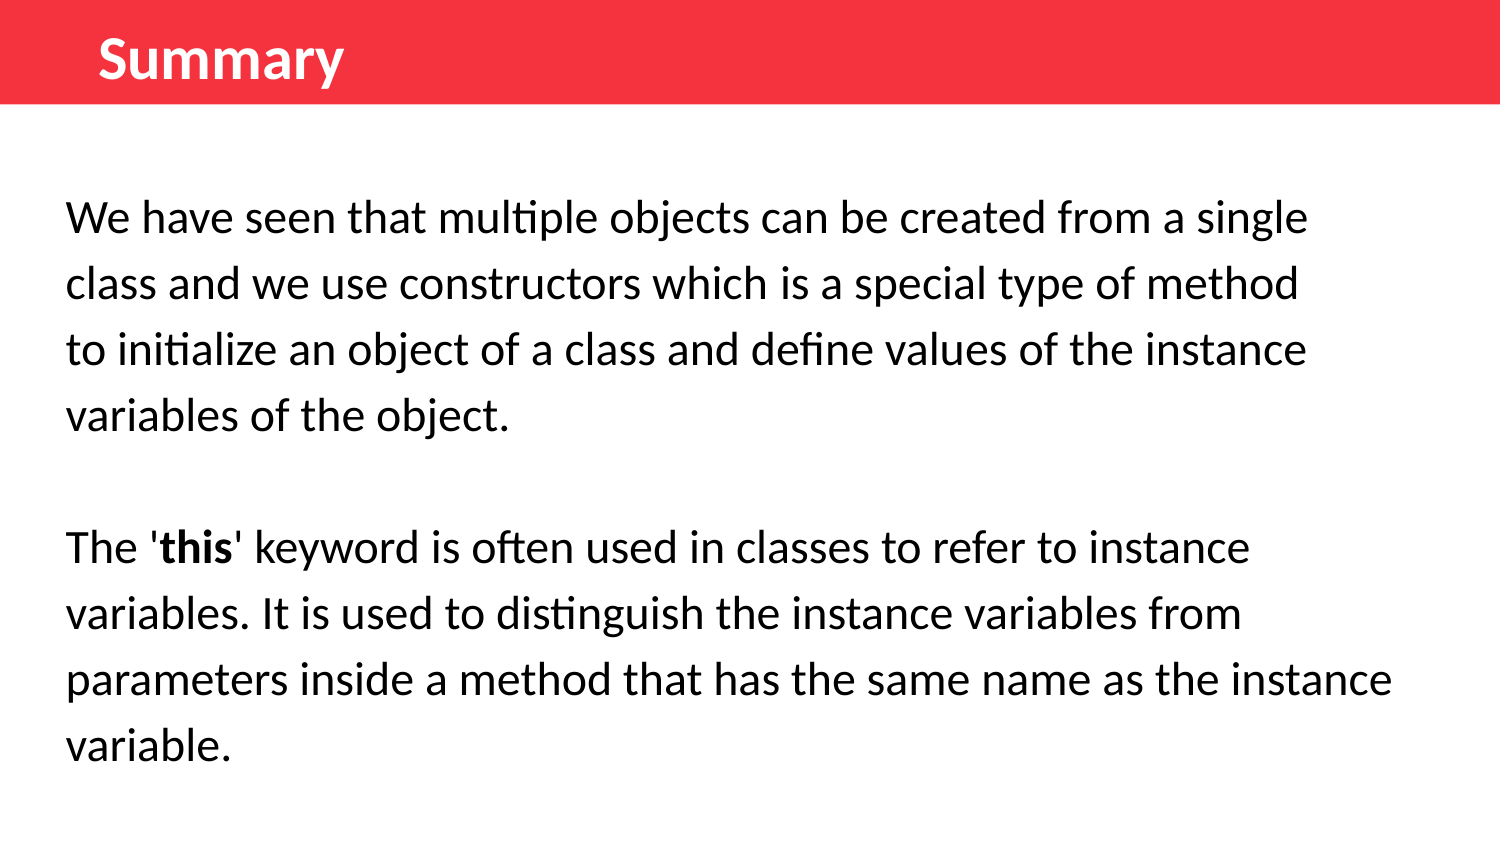

Summary

We have seen that multiple objects can be created from a single class and we use constructors which is a special type of method
to initialize an object of a class and define values of the instance variables of the object.

The 'this' keyword is often used in classes to refer to instance variables. It is used to distinguish the instance variables from parameters inside a method that has the same name as the instance variable.